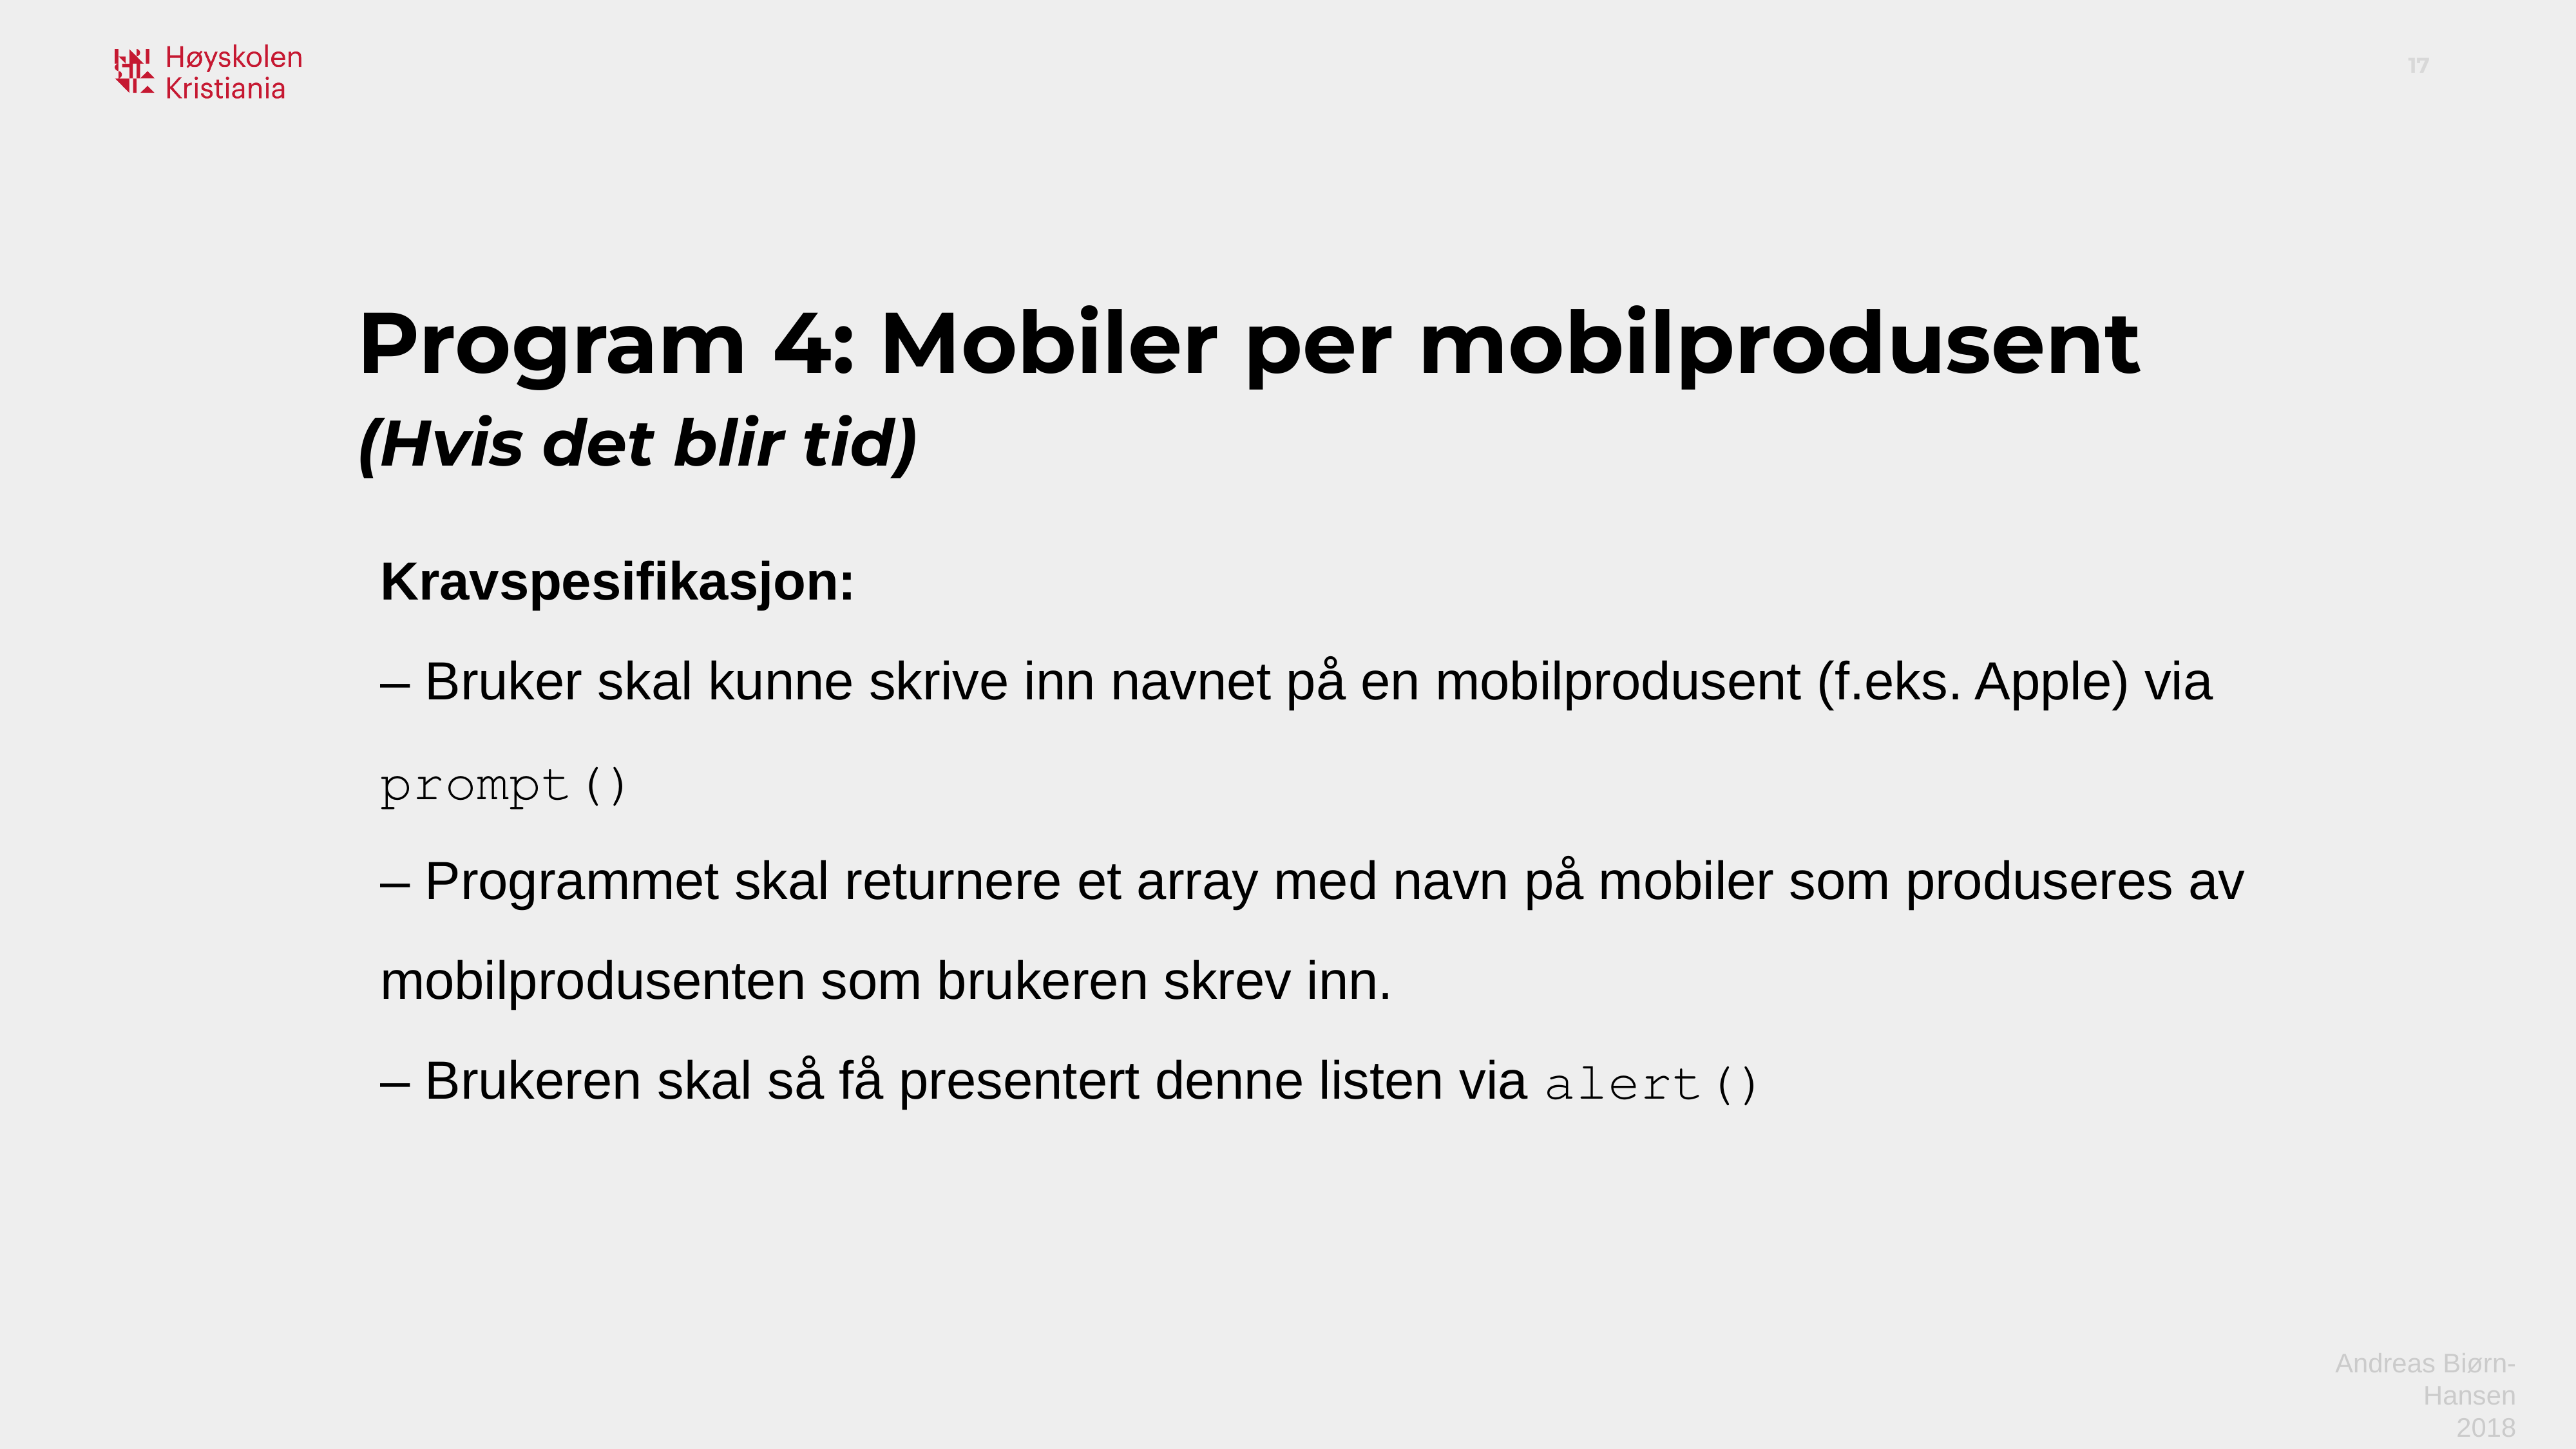

Program 4: Mobiler per mobilprodusent
(Hvis det blir tid)
Kravspesifikasjon:
– Bruker skal kunne skrive inn navnet på en mobilprodusent (f.eks. Apple) via prompt()
– Programmet skal returnere et array med navn på mobiler som produseres av mobilprodusenten som brukeren skrev inn.
– Brukeren skal så få presentert denne listen via alert()